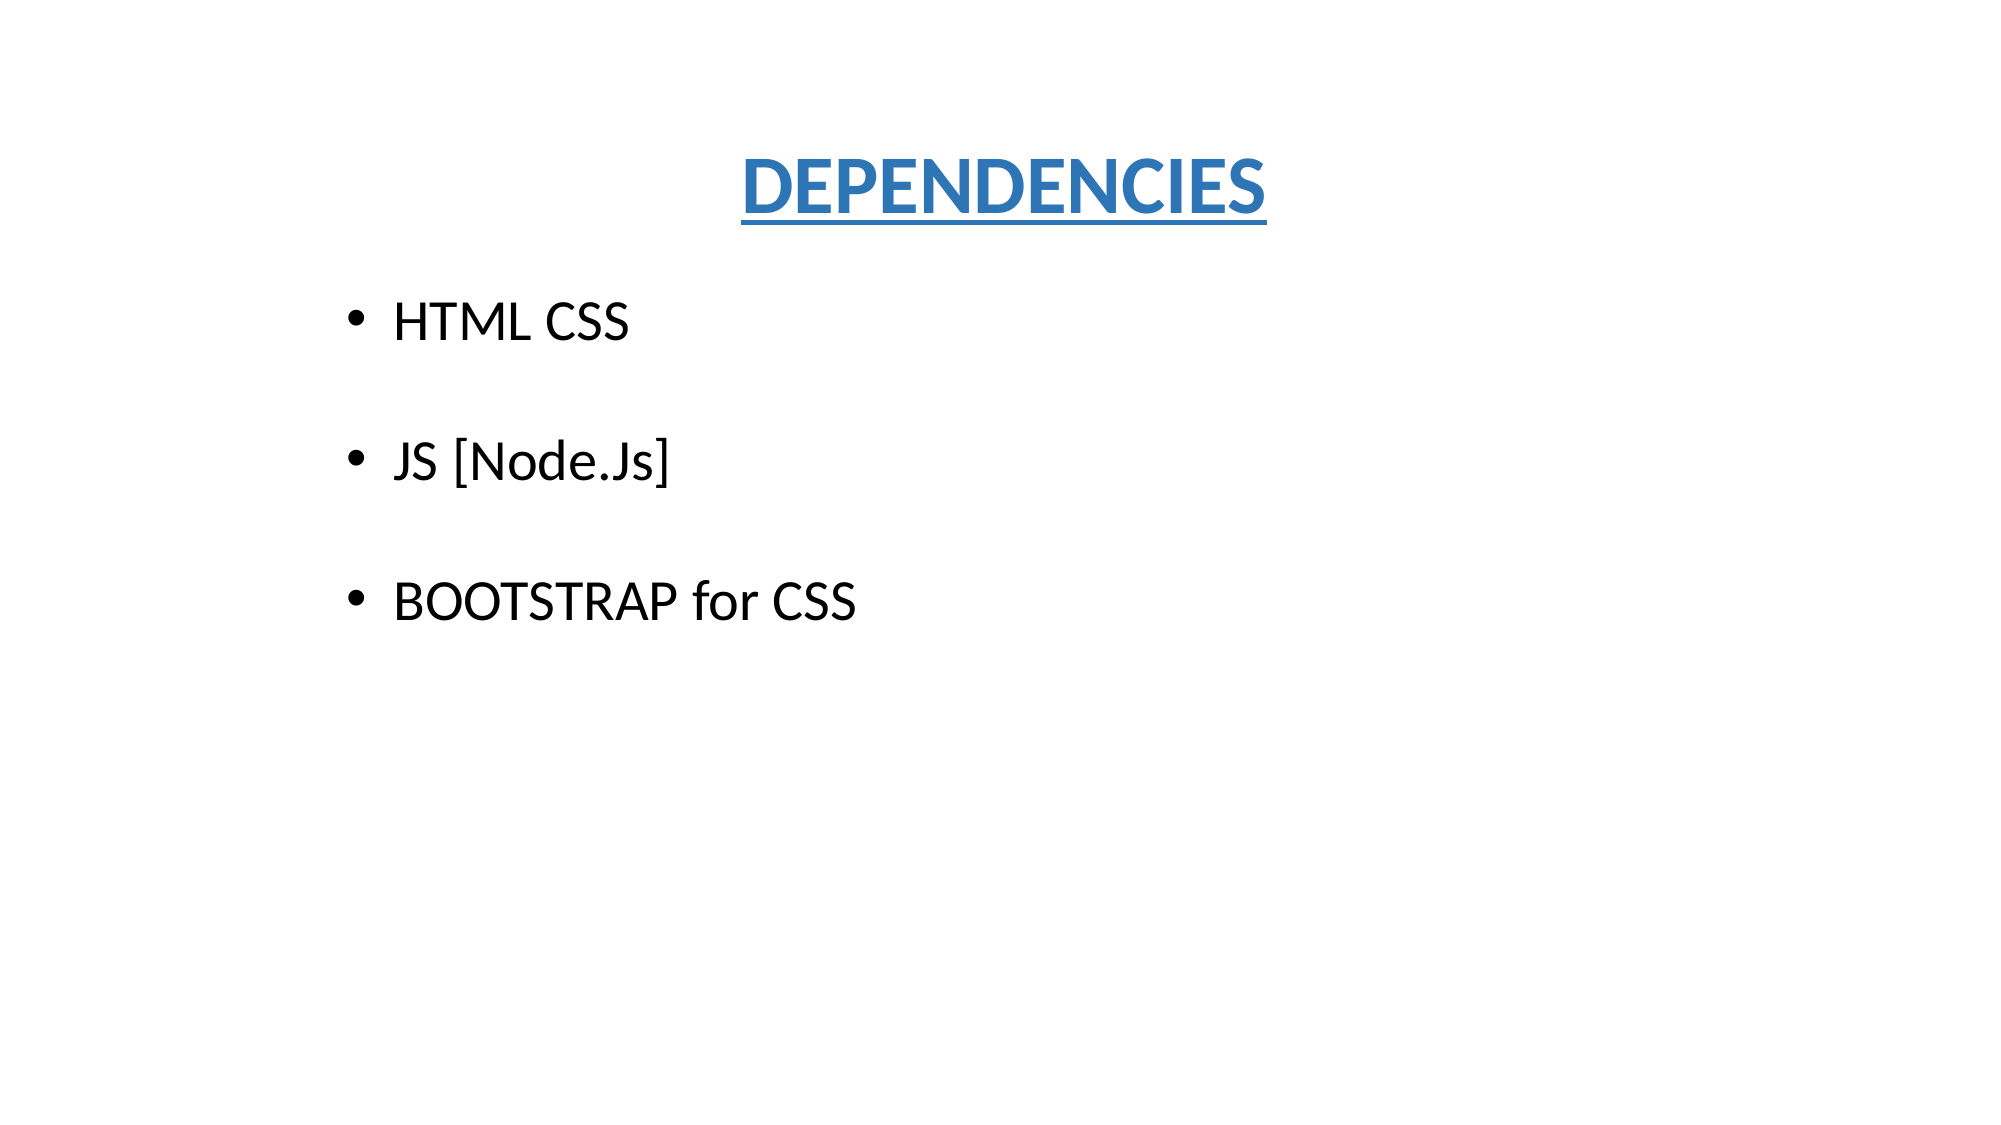

DEPENDENCIES

HTML CSS

JS [Node.Js]

BOOTSTRAP for CSS